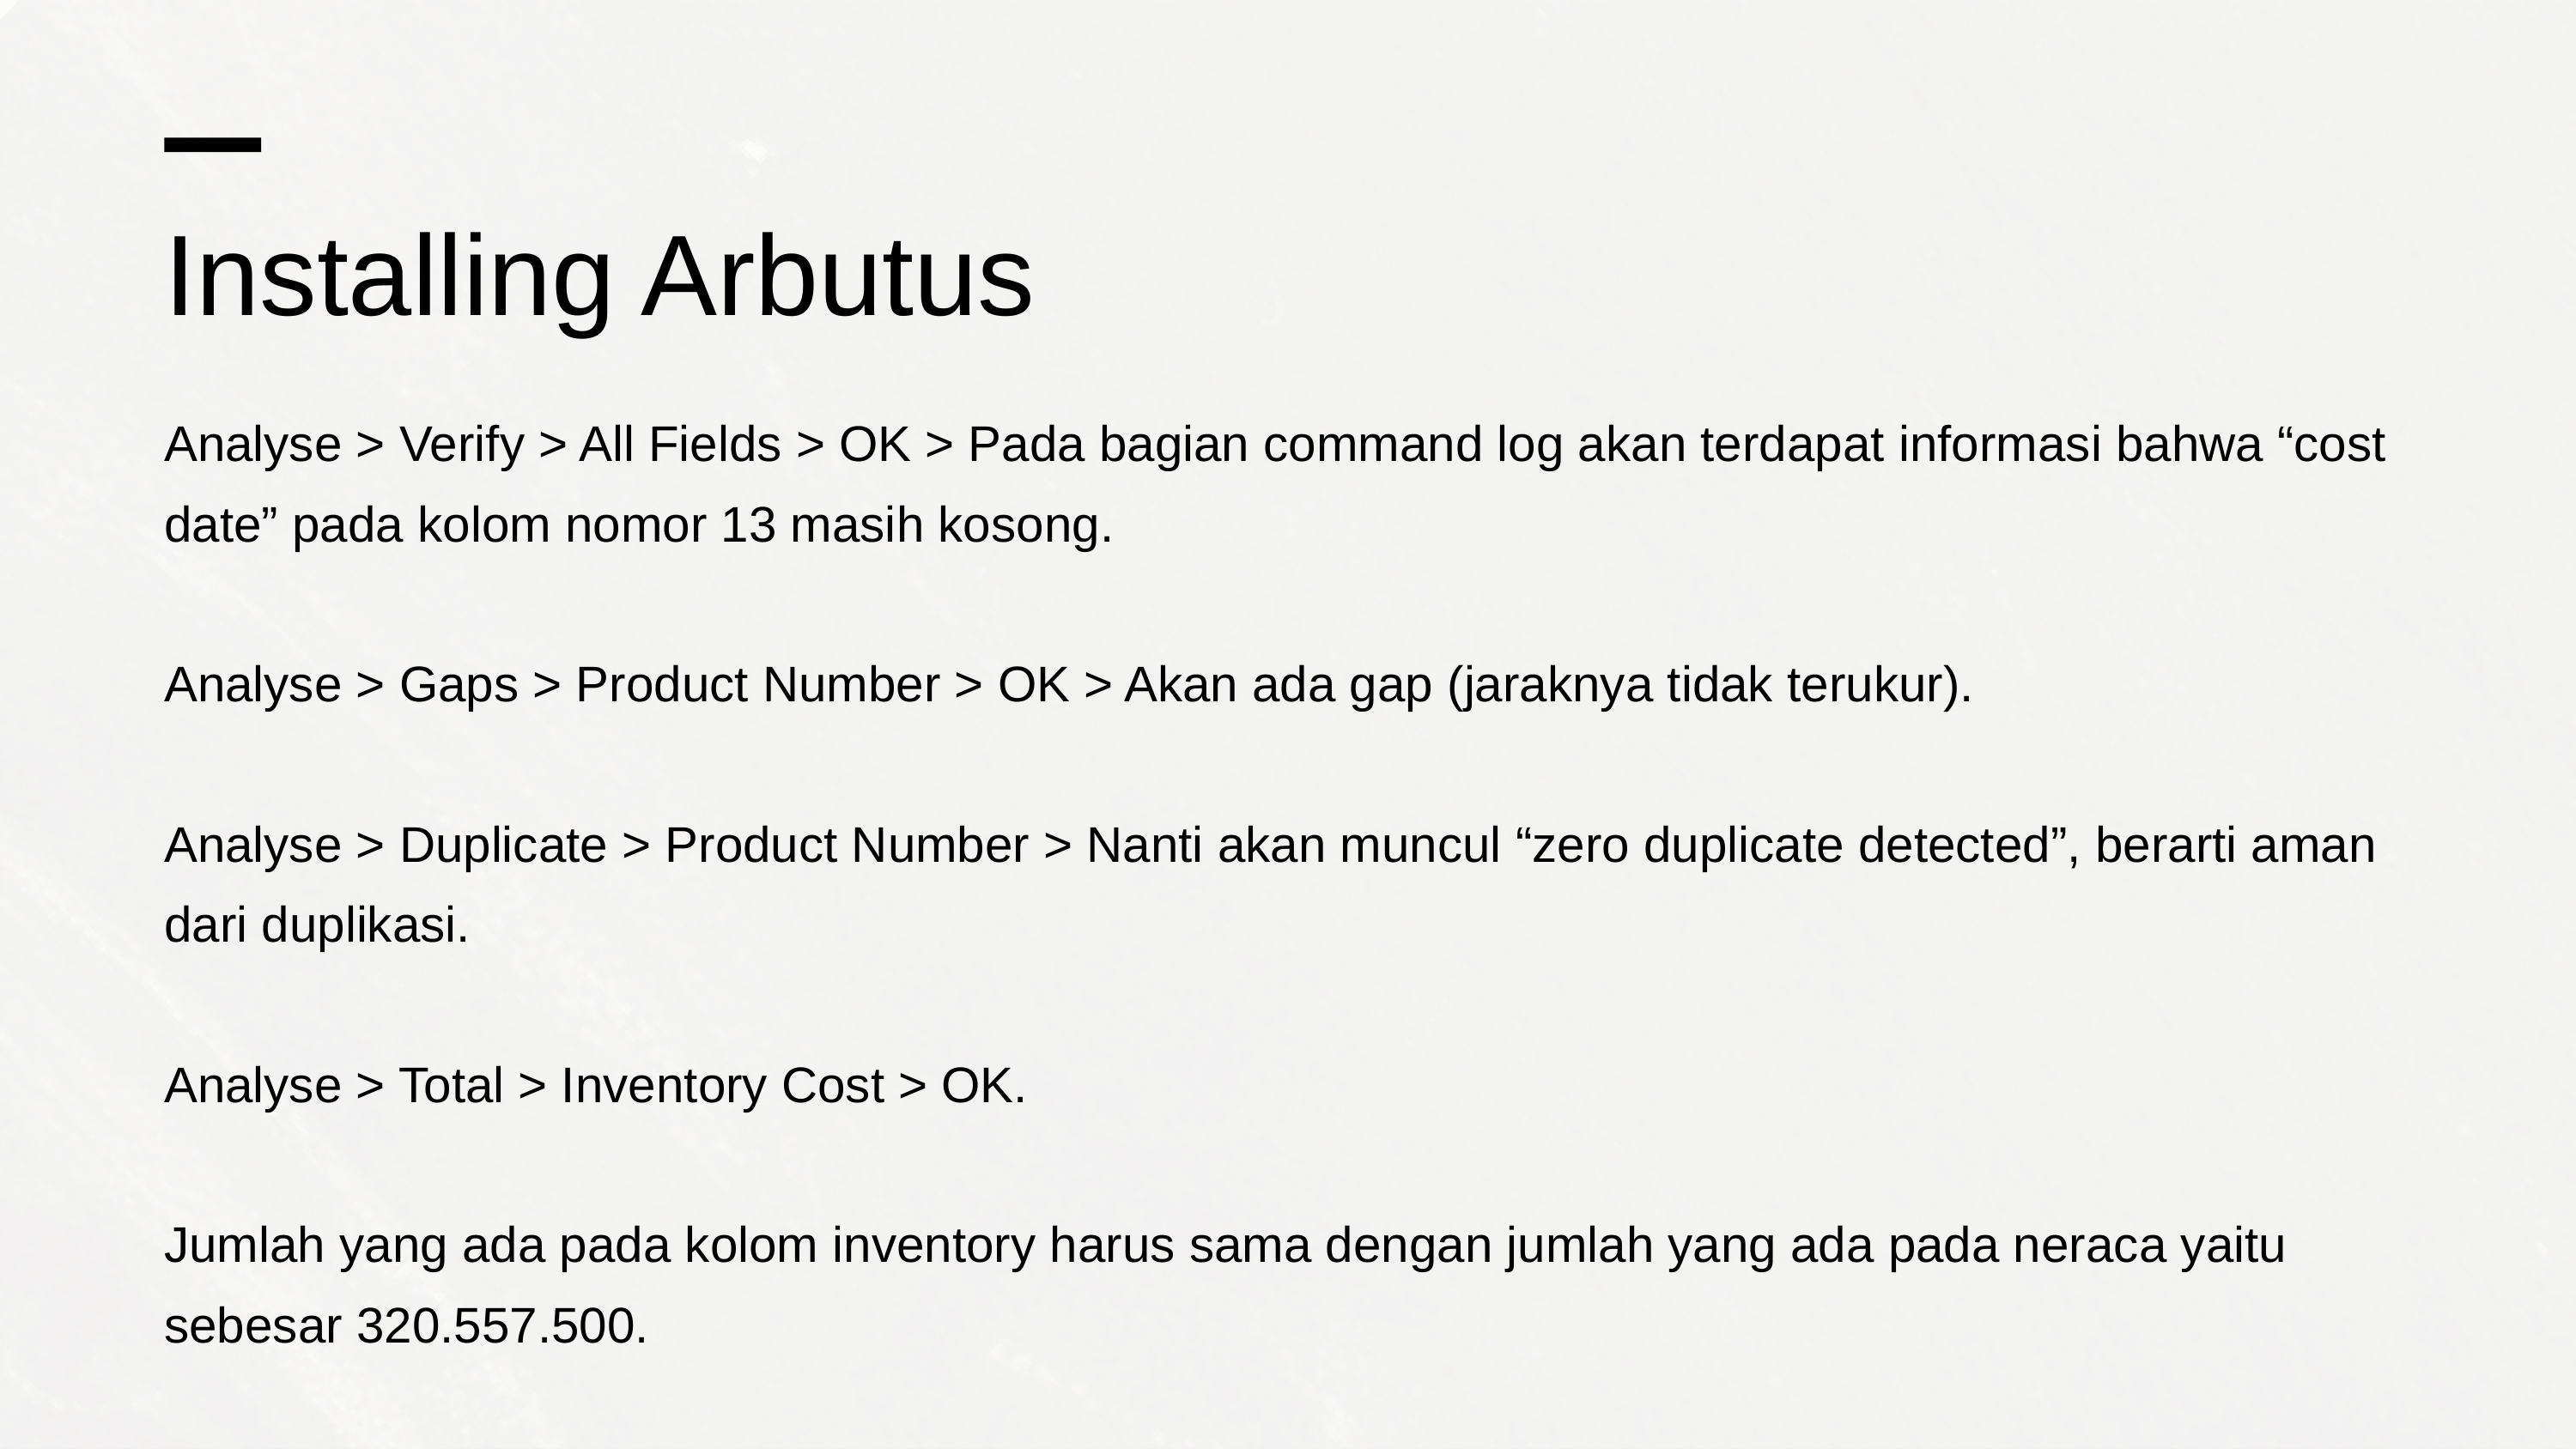

Installing Arbutus
Analyse > Verify > All Fields > OK > Pada bagian command log akan terdapat informasi bahwa “cost date” pada kolom nomor 13 masih kosong.

Analyse > Gaps > Product Number > OK > Akan ada gap (jaraknya tidak terukur).

Analyse > Duplicate > Product Number > Nanti akan muncul “zero duplicate detected”, berarti aman dari duplikasi.

Analyse > Total > Inventory Cost > OK.

Jumlah yang ada pada kolom inventory harus sama dengan jumlah yang ada pada neraca yaitu sebesar 320.557.500.